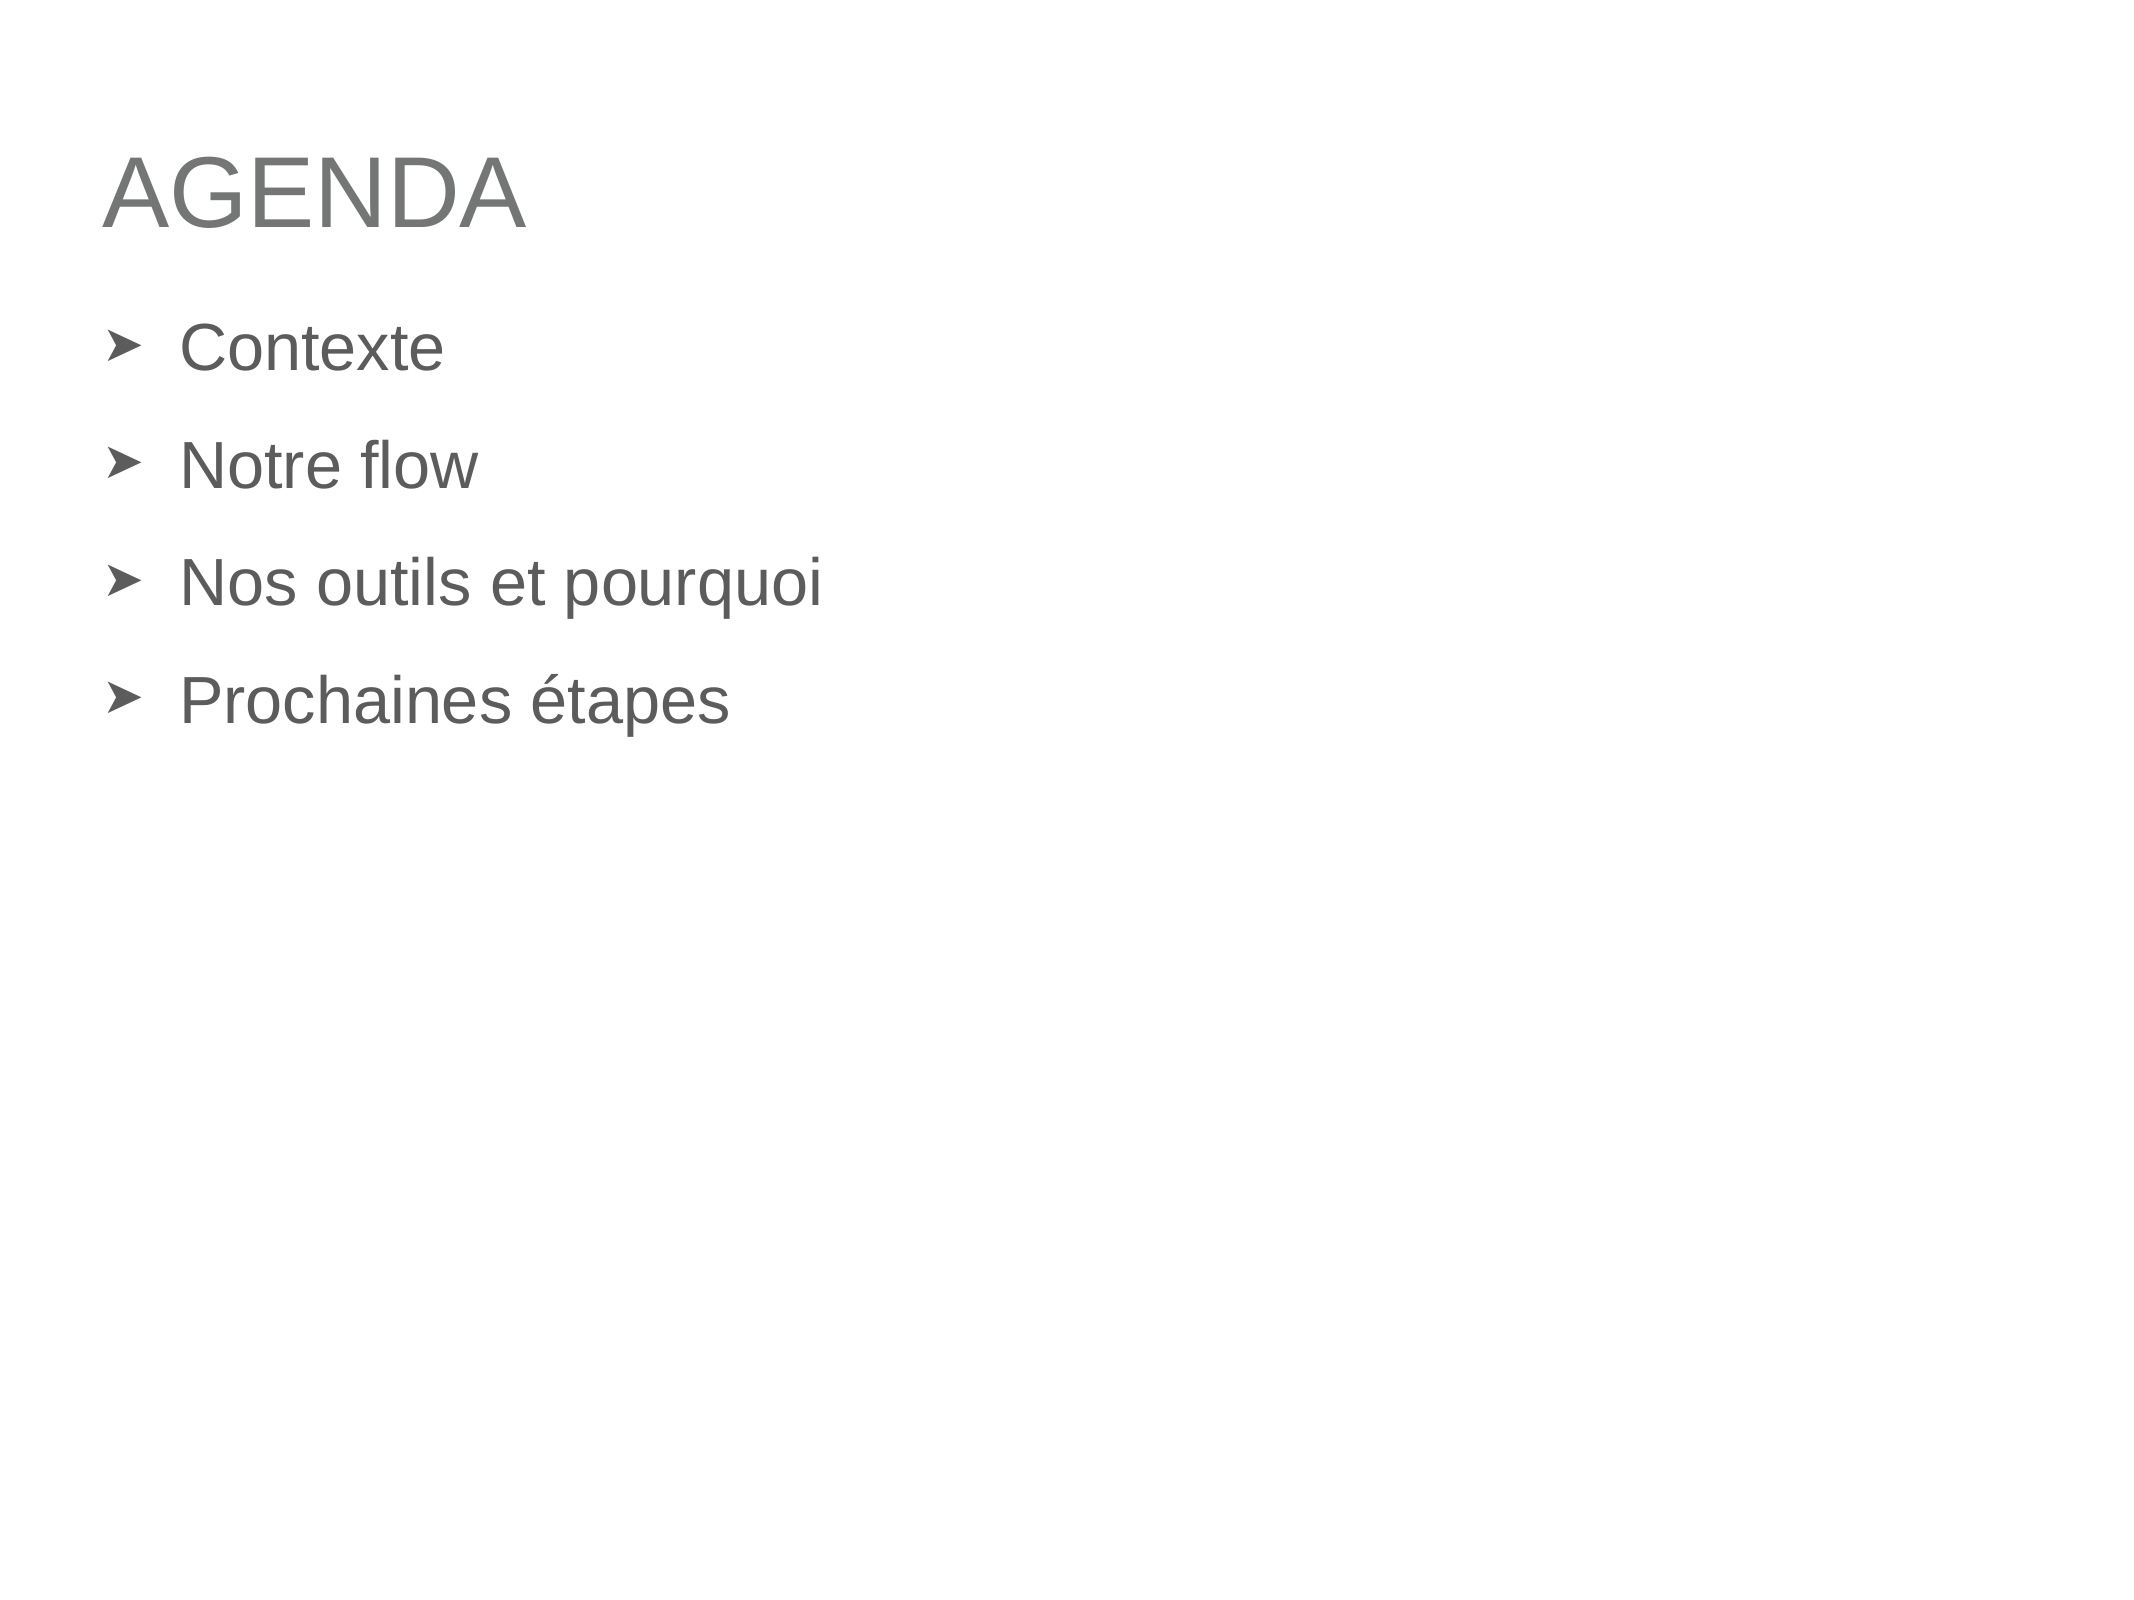

# Agenda

Contexte
Notre flow
Nos outils et pourquoi
Prochaines étapes